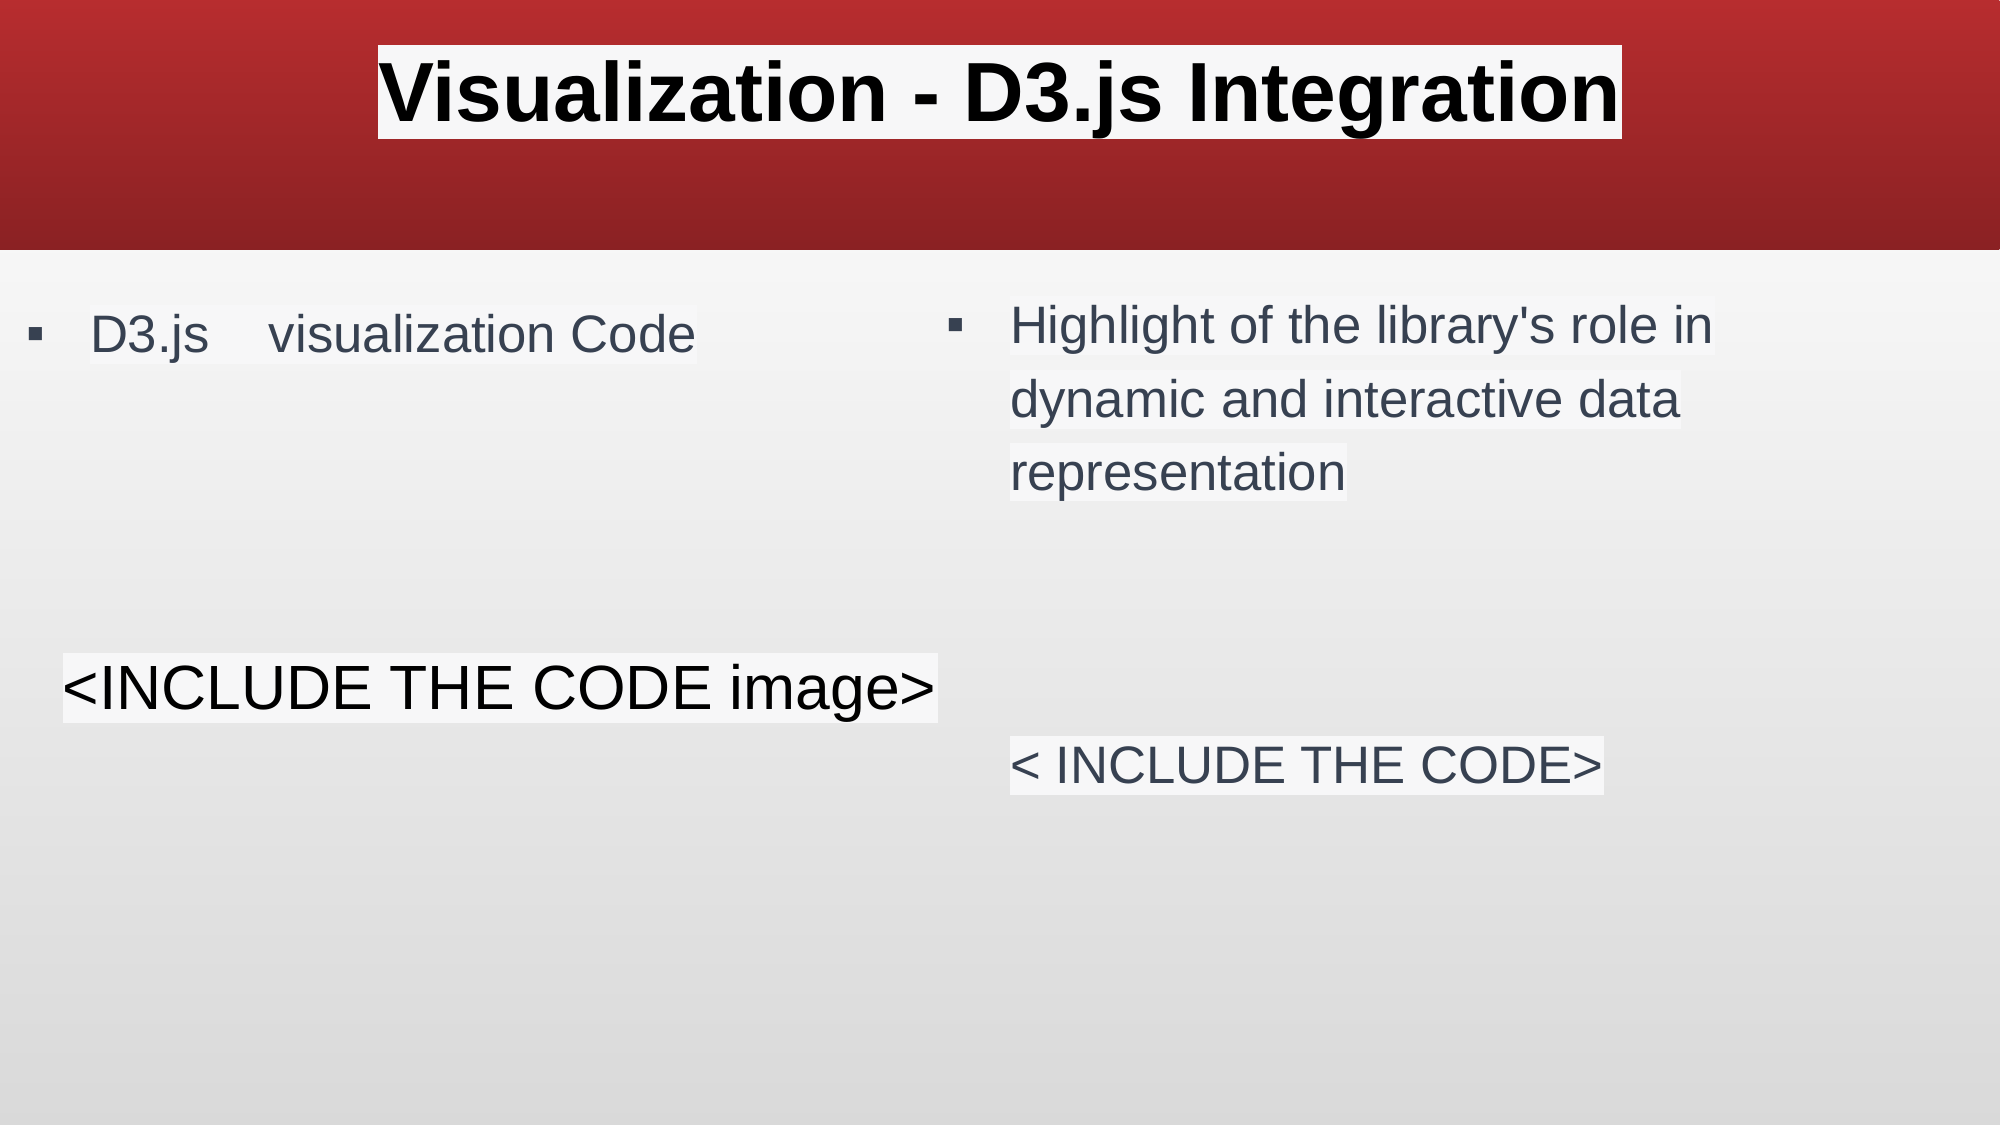

# Visualization - D3.js Integration

Highlight of the library's role in
dynamic and interactive data representation

< INCLUDE THE CODE>
D3.js    visualization Code

<INCLUDE THE CODE image>